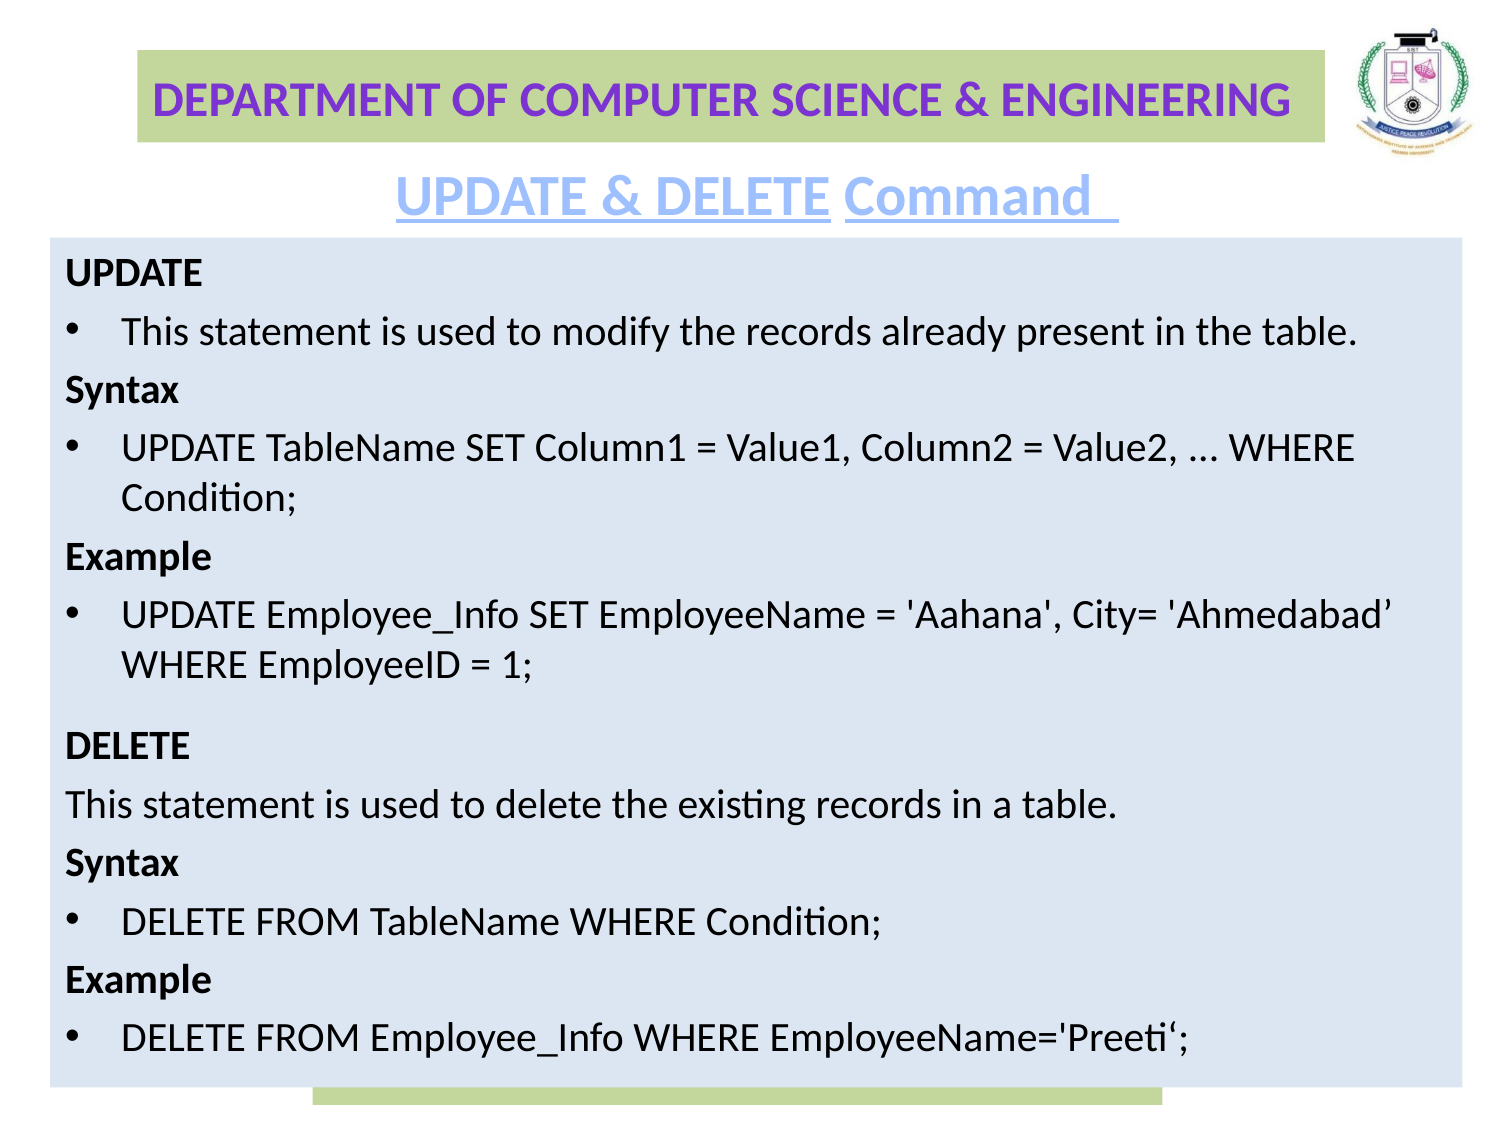

UPDATE & DELETE Command
UPDATE
This statement is used to modify the records already present in the table.
Syntax
UPDATE TableName SET Column1 = Value1, Column2 = Value2, ... WHERE Condition;
Example
UPDATE Employee_Info SET EmployeeName = 'Aahana', City= 'Ahmedabad’ WHERE EmployeeID = 1;

DELETE
This statement is used to delete the existing records in a table.
Syntax
DELETE FROM TableName WHERE Condition;
Example
DELETE FROM Employee_Info WHERE EmployeeName='Preeti‘;